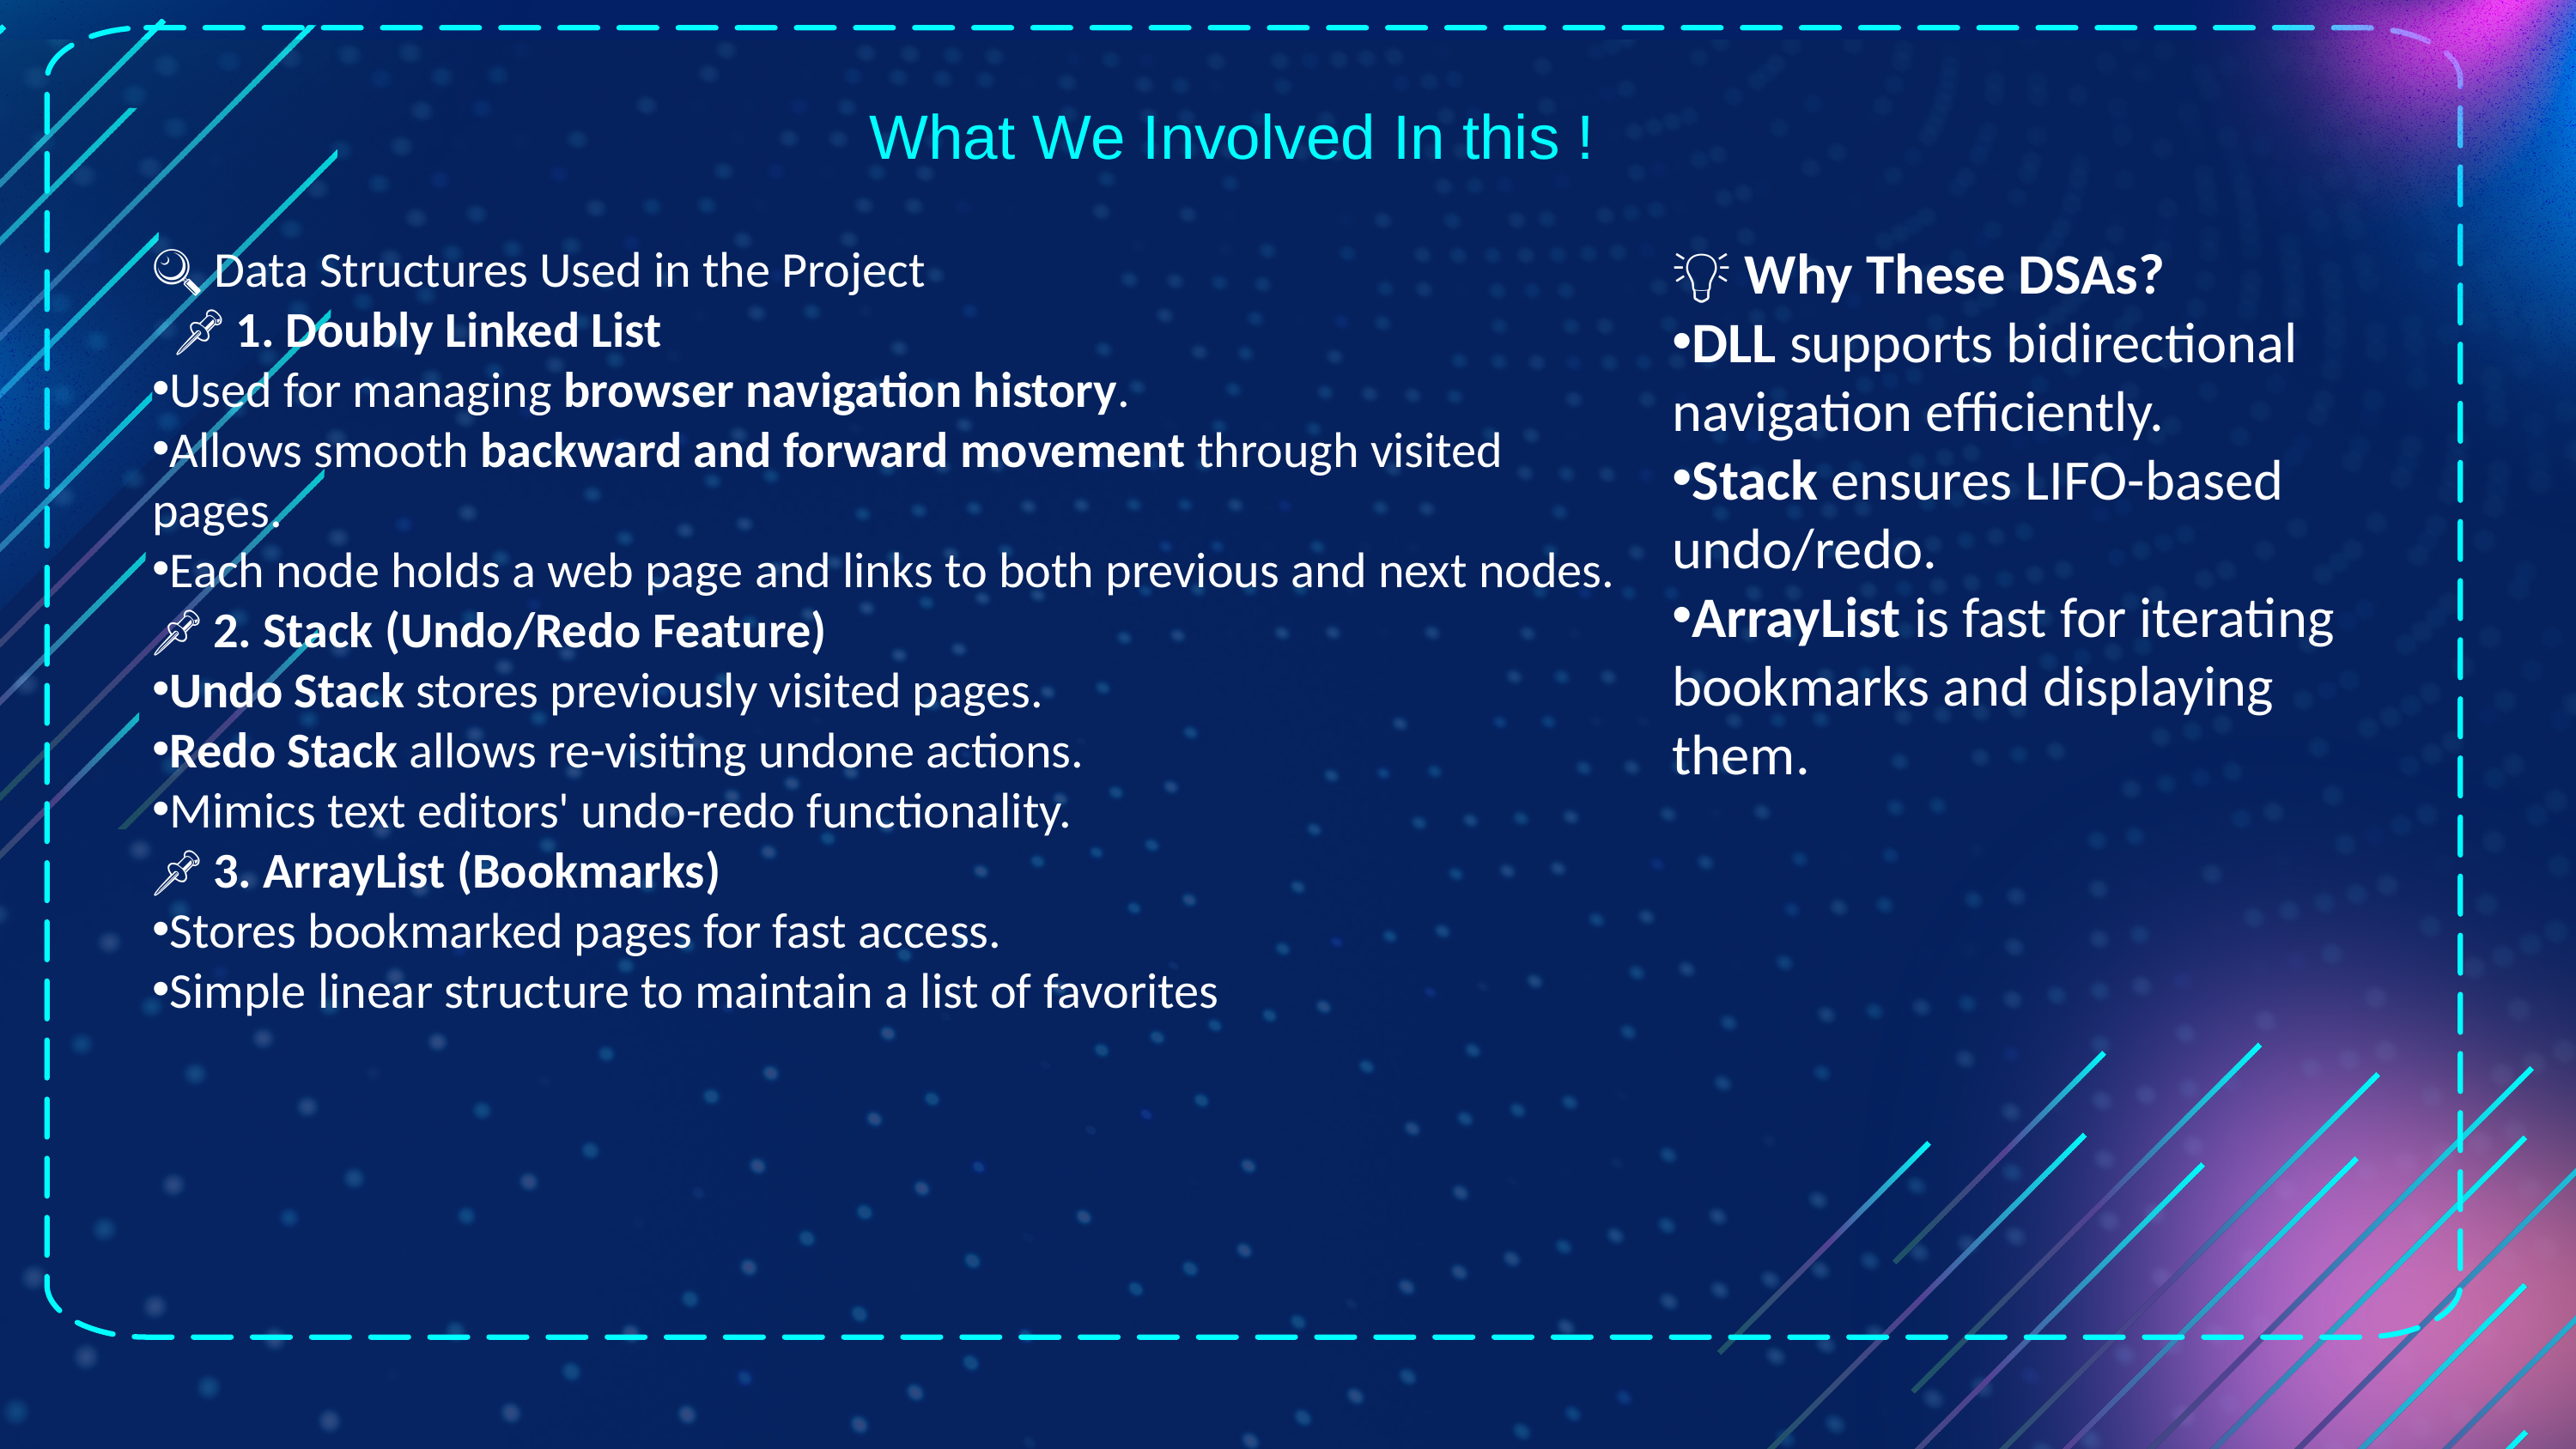

What We Involved In this !

💡 Why These DSAs?
DLL supports bidirectional navigation efficiently.
Stack ensures LIFO-based undo/redo.
ArrayList is fast for iterating bookmarks and displaying them.

🔍 Data Structures Used in the Project
  📌 1. Doubly Linked List
Used for managing browser navigation history.
Allows smooth backward and forward movement through visited pages.
Each node holds a web page and links to both previous and next nodes.
📌 2. Stack (Undo/Redo Feature)
Undo Stack stores previously visited pages.
Redo Stack allows re-visiting undone actions.
Mimics text editors' undo-redo functionality.
📌 3. ArrayList (Bookmarks)
Stores bookmarked pages for fast access.
Simple linear structure to maintain a list of favorites